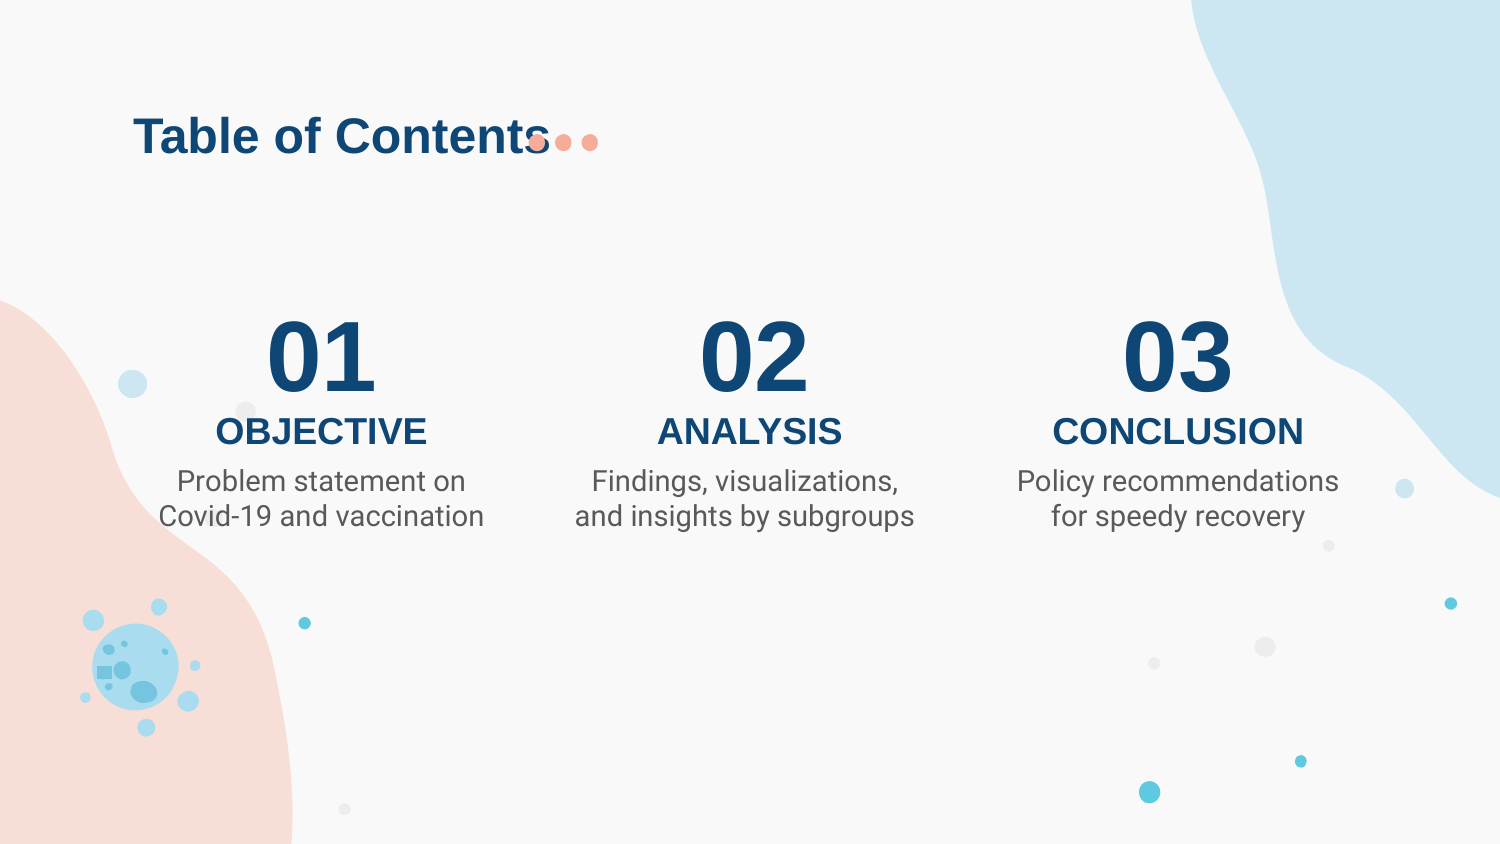

# Table of Contents

01
02
03
OBJECTIVE
ANALYSIS
CONCLUSION
Problem statement on Covid-19 and vaccination
Findings, visualizations, and insights by subgroups

Policy recommendations for speedy recovery